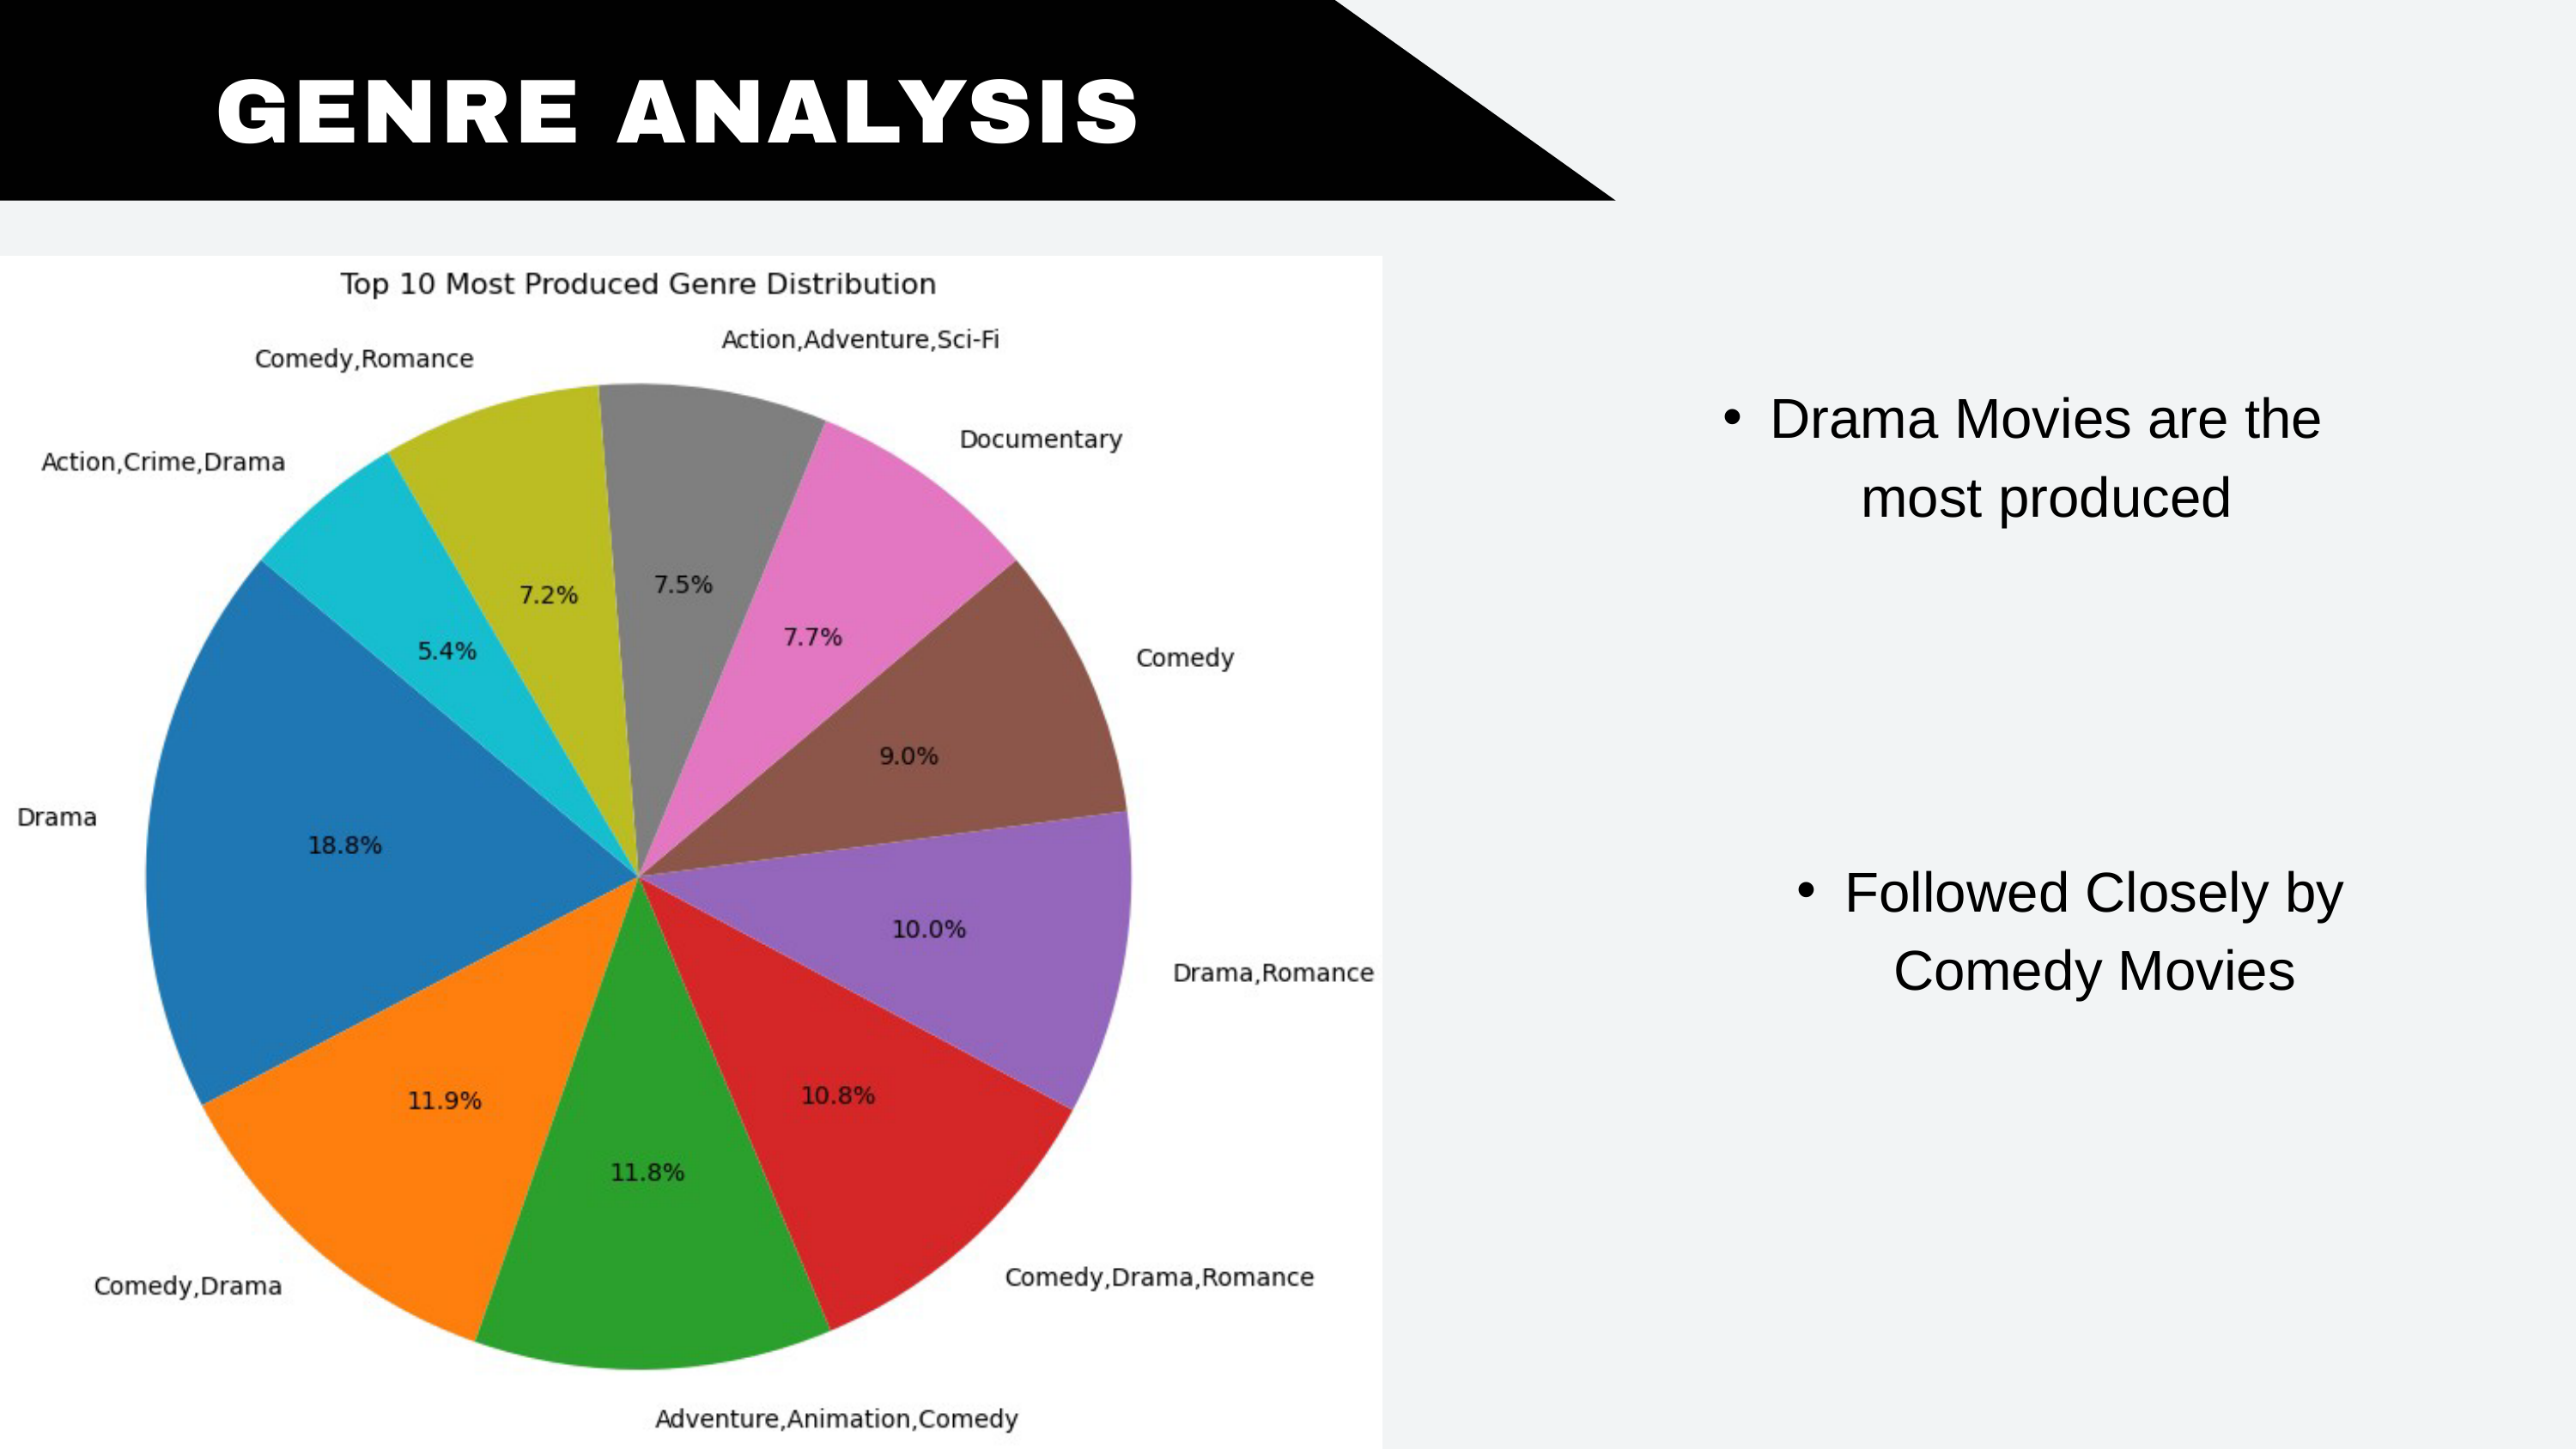

GENRE ANALYSIS

Drama Movies are the most produced
Followed Closely by Comedy Movies